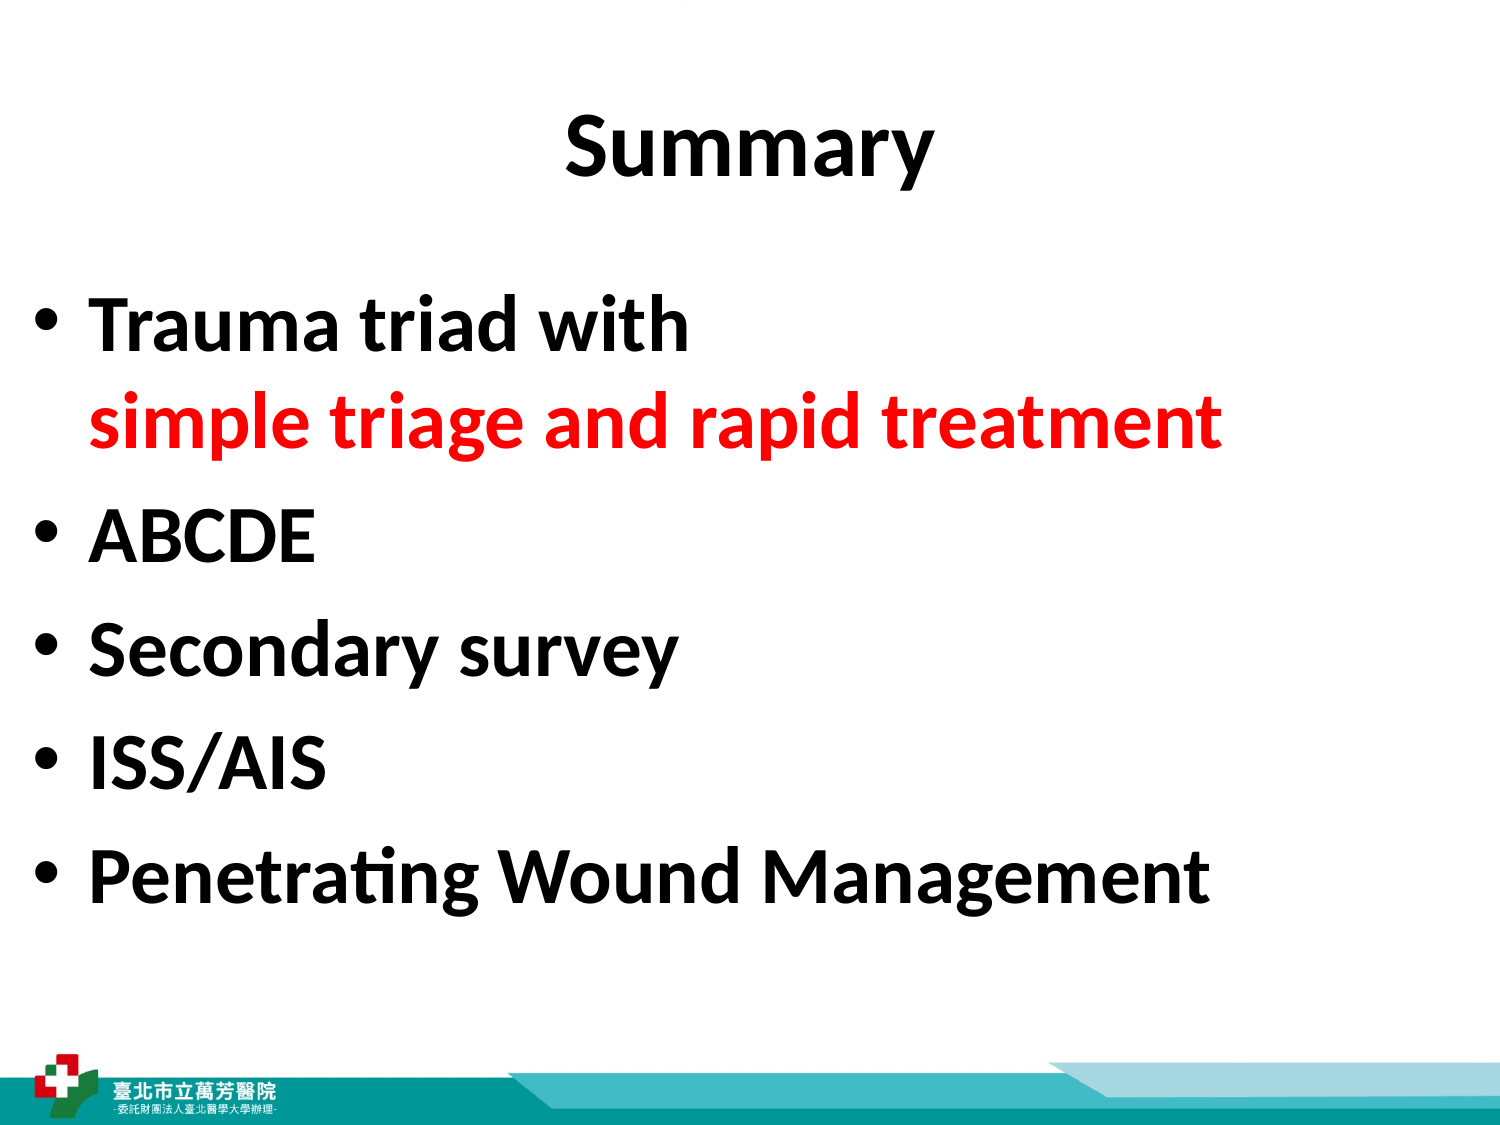

# Summary
Trauma triad with
simple triage and rapid treatment
ABCDE
Secondary survey
ISS/AIS
Penetrating Wound Management